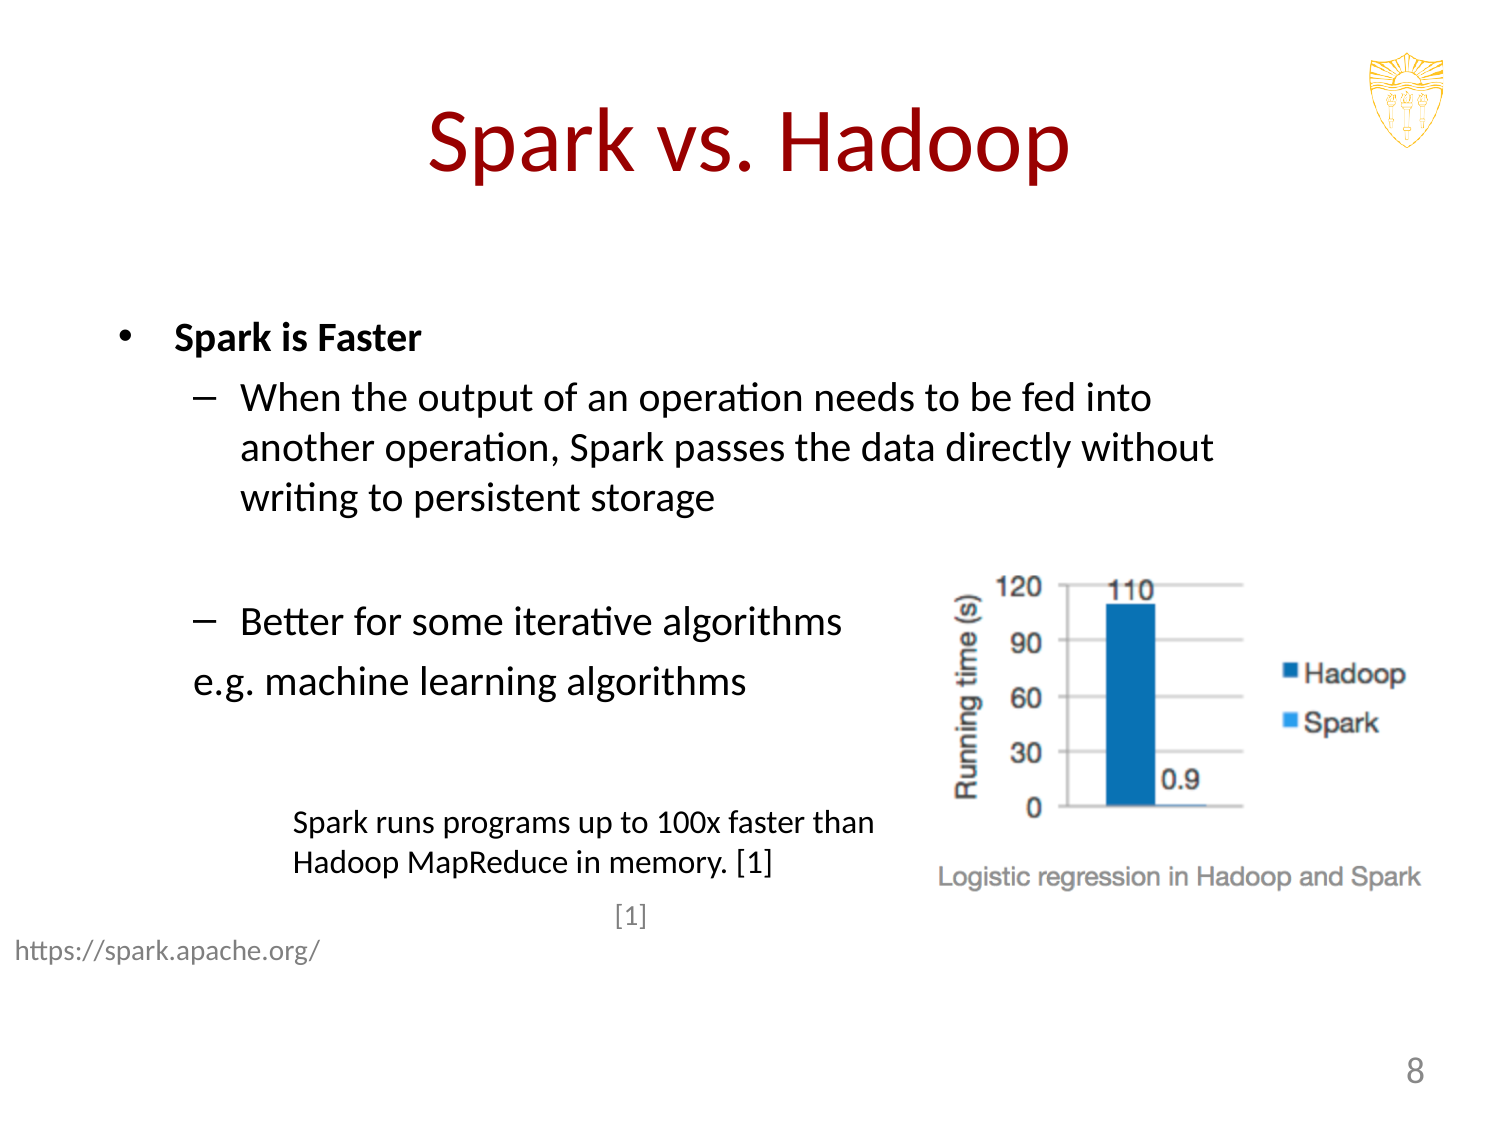

# Spark vs. Hadoop
Spark is Faster
When the output of an operation needs to be fed into another operation, Spark passes the data directly without writing to persistent storage

Better for some iterative algorithms
e.g. machine learning algorithms

Spark runs programs up to 100x faster than Hadoop MapReduce in memory. [1]
				[1] https://spark.apache.org/
8